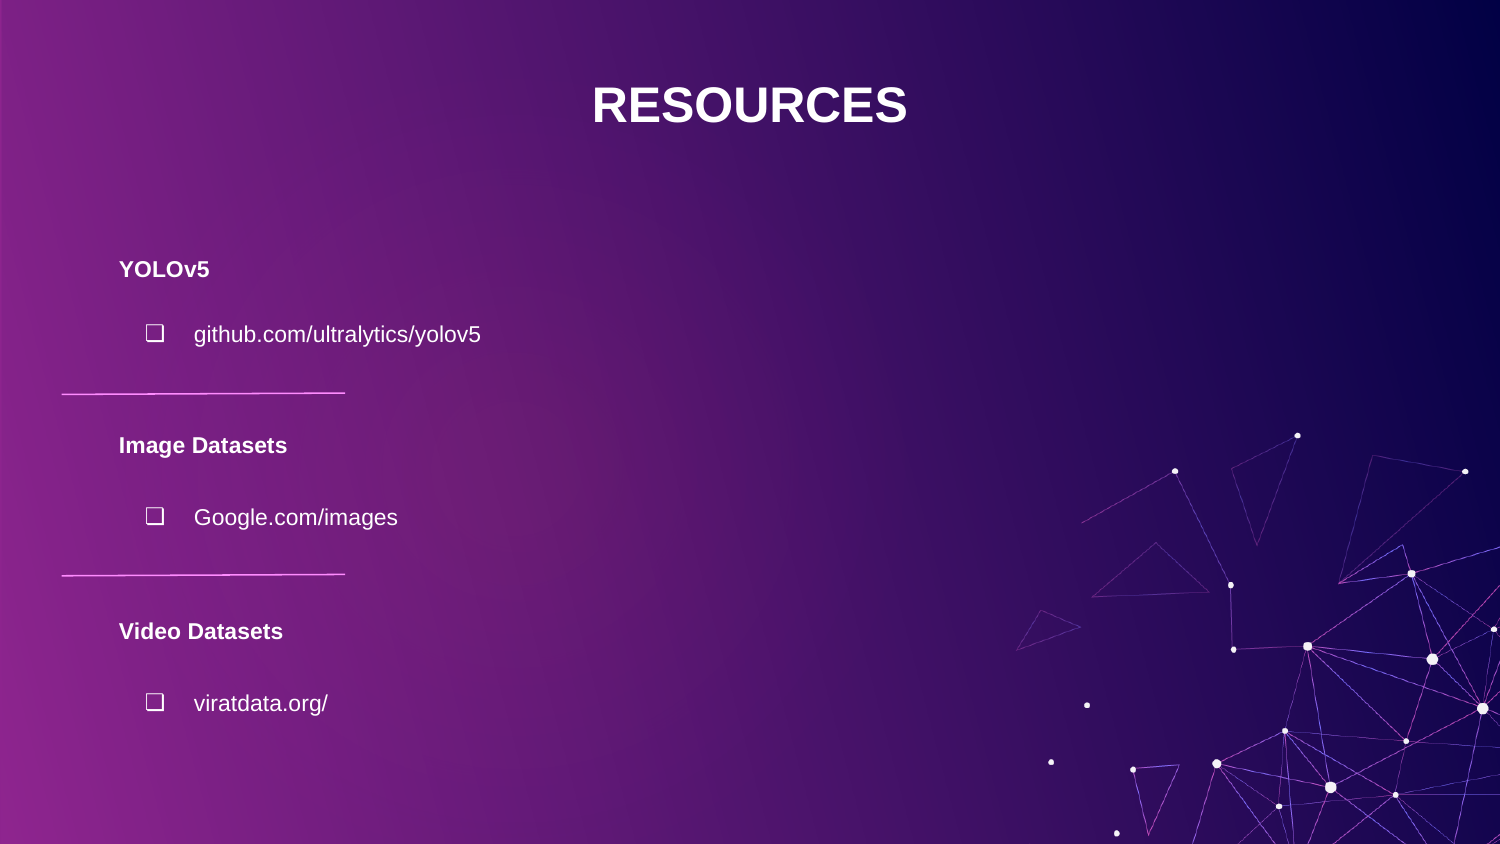

# RESOURCES
YOLOv5
github.com/ultralytics/yolov5

Image Datasets

Google.com/images

Video Datasets

viratdata.org/